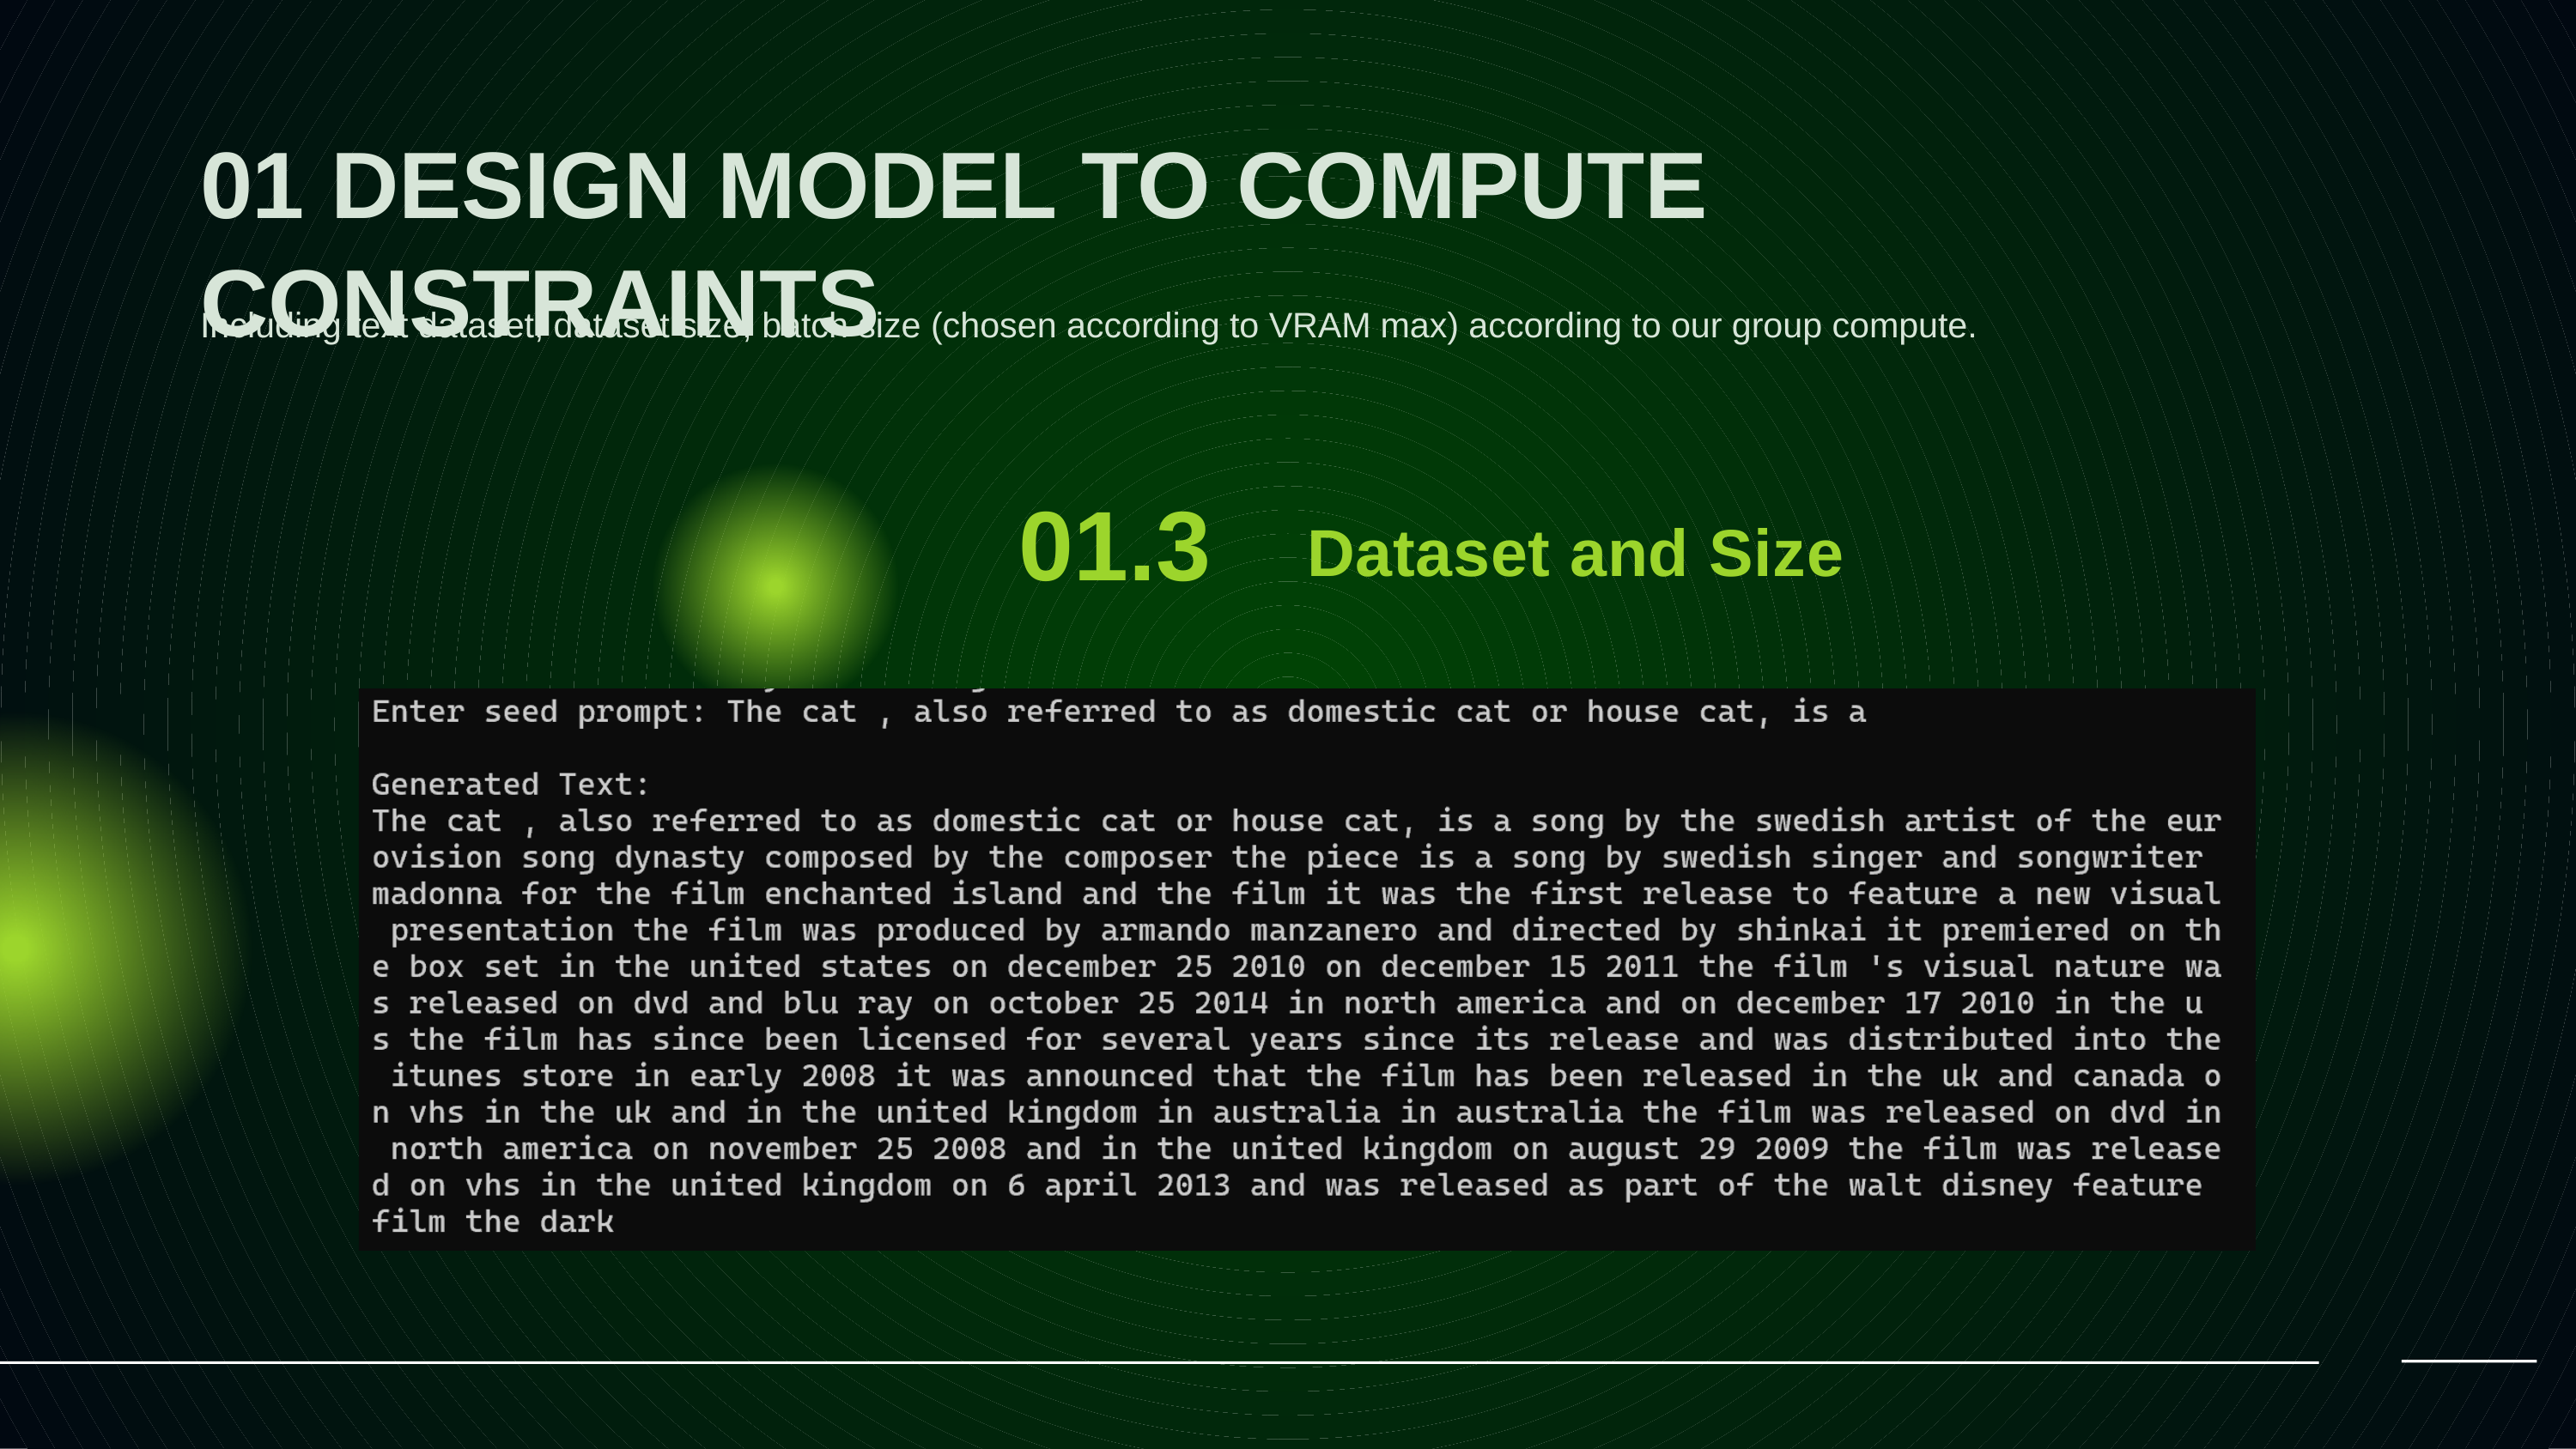

01 DESIGN MODEL TO COMPUTE CONSTRAINTS
Including text dataset, dataset size, batch size (chosen according to VRAM max) according to our group compute.

01.3
Dataset and Size